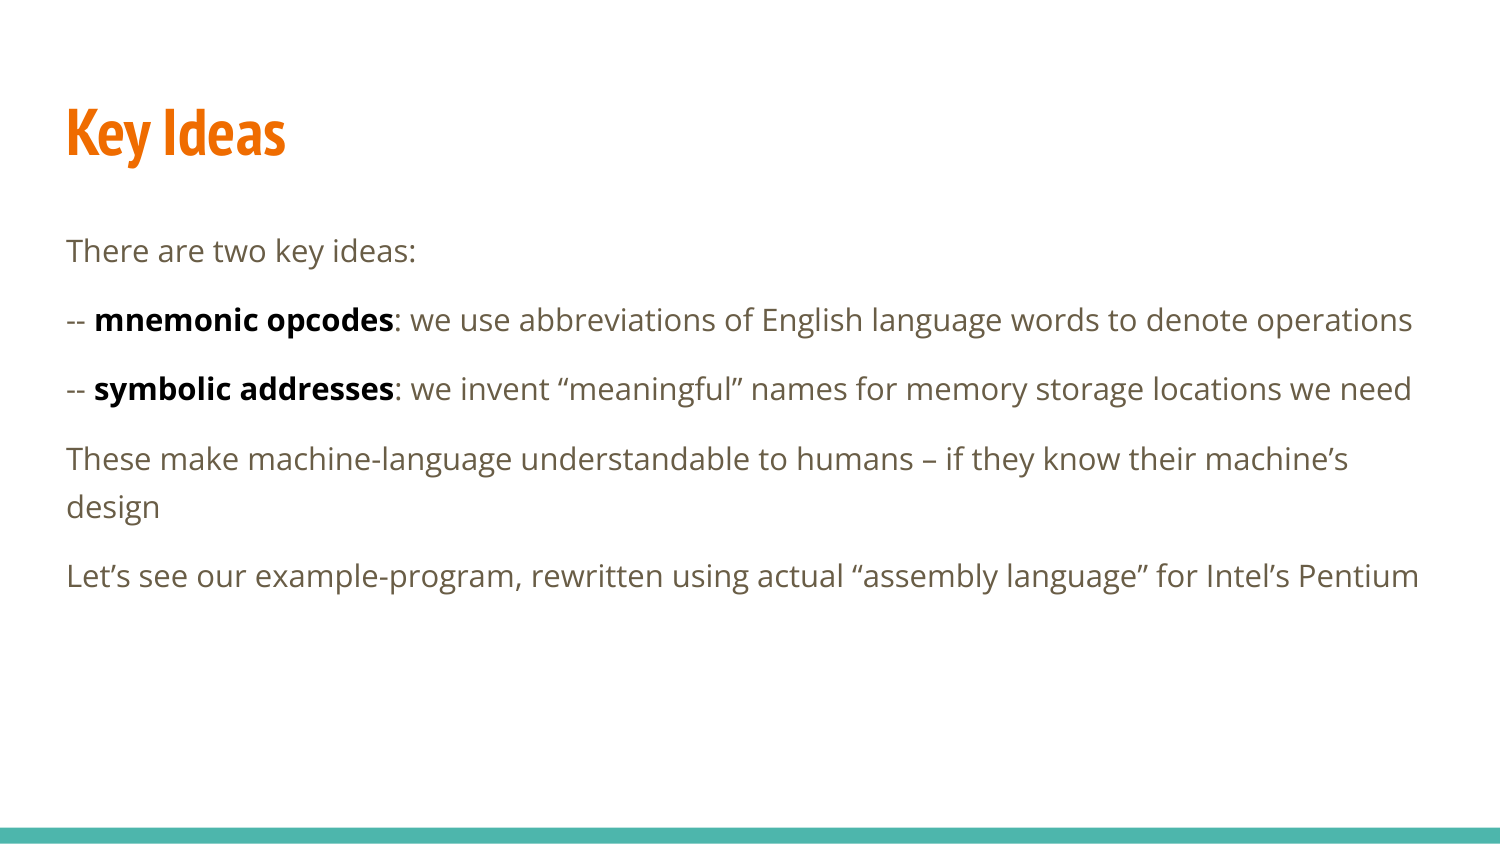

# Key Ideas
There are two key ideas:
-- mnemonic opcodes: we use abbreviations of English language words to denote operations
-- symbolic addresses: we invent “meaningful” names for memory storage locations we need
These make machine-language understandable to humans – if they know their machine’s design
Let’s see our example-program, rewritten using actual “assembly language” for Intel’s Pentium